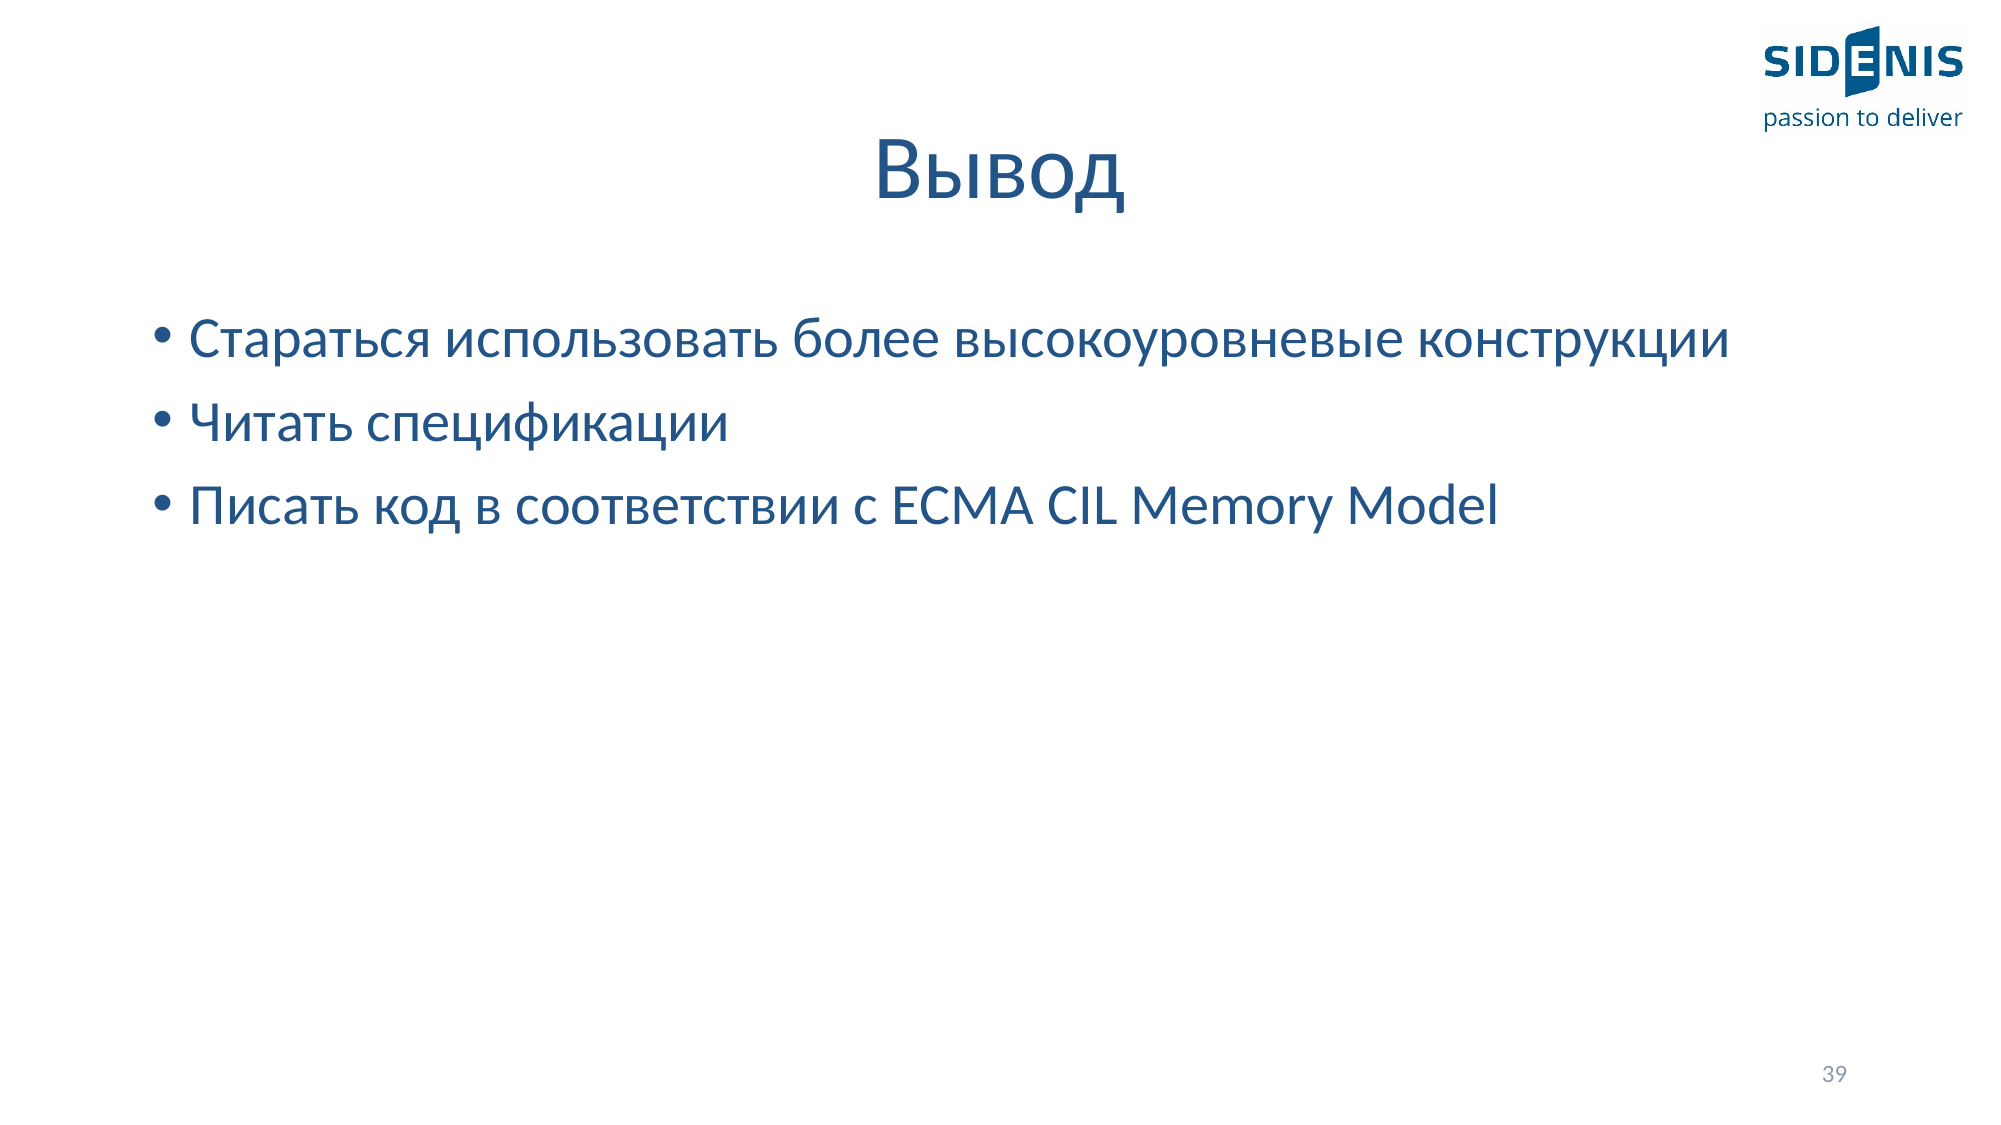

# Вывод
Стараться использовать более высокоуровневые конструкции
Читать спецификации
Писать код в соответствии с ECMA CIL Memory Model
39